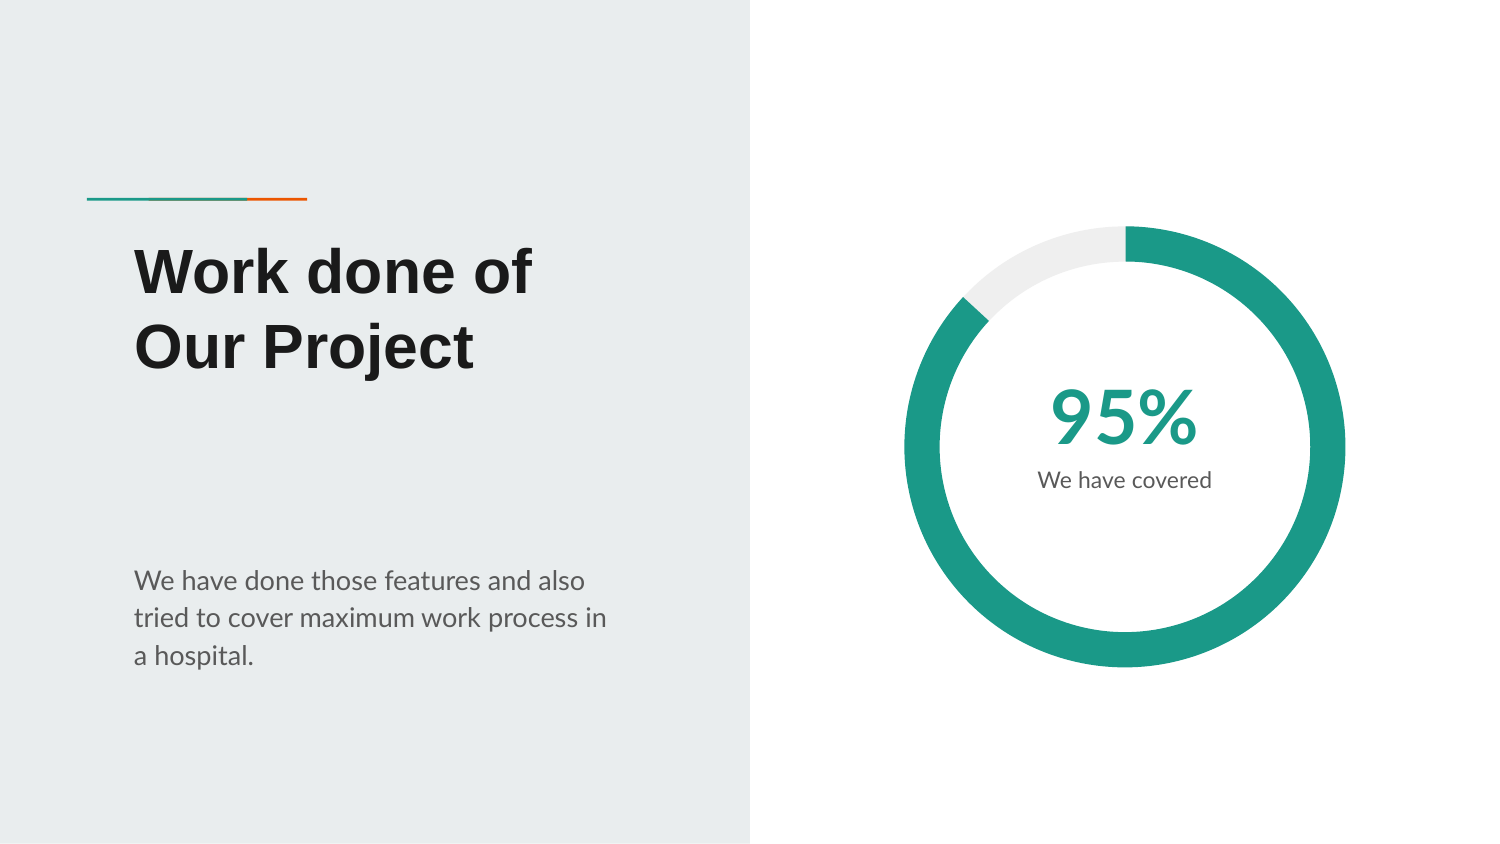

# Work done of
Our Project

95%

We have covered
We have done those features and also tried to cover maximum work process in a hospital.